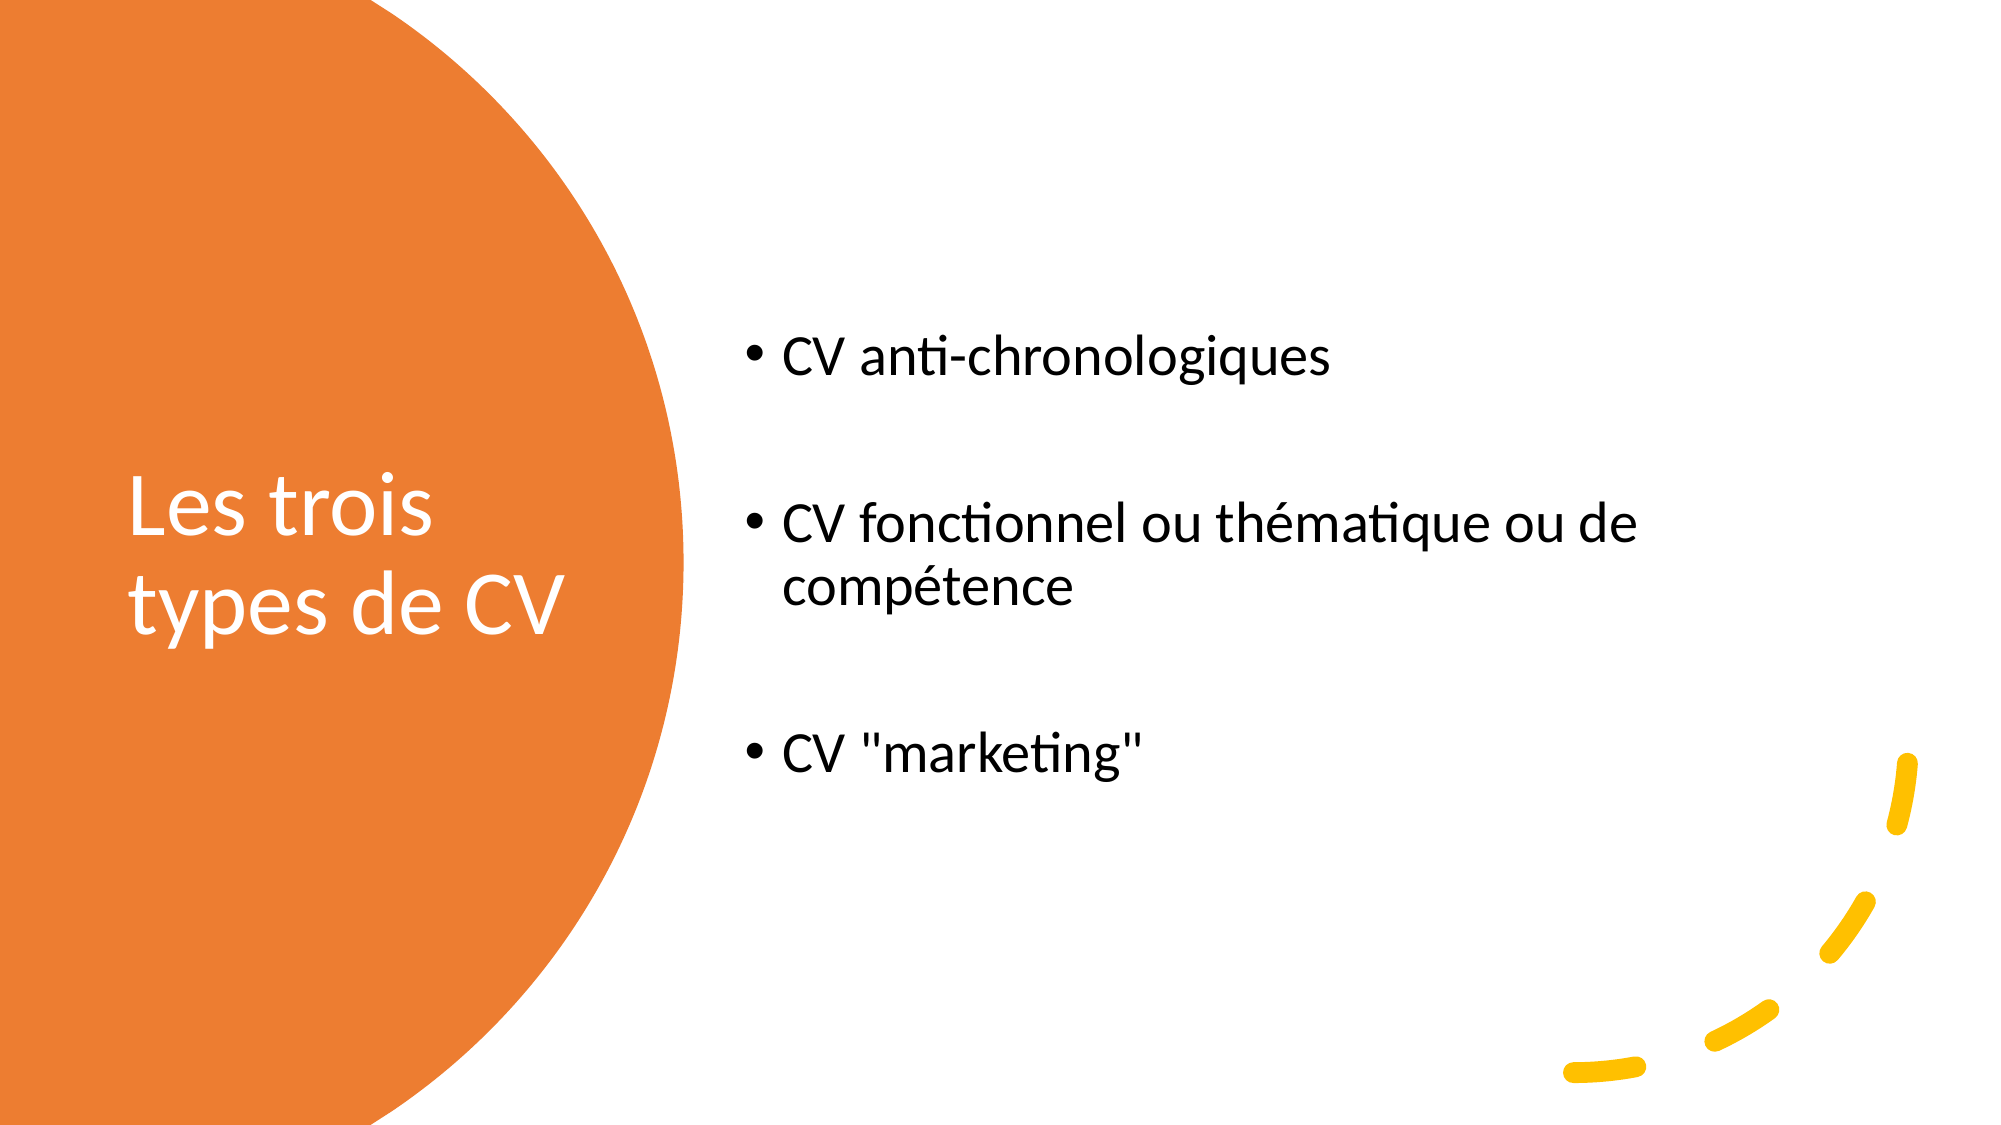

CV anti-chronologiques

CV fonctionnel ou thématique ou de compétence

CV "marketing"
# Les trois types de CV